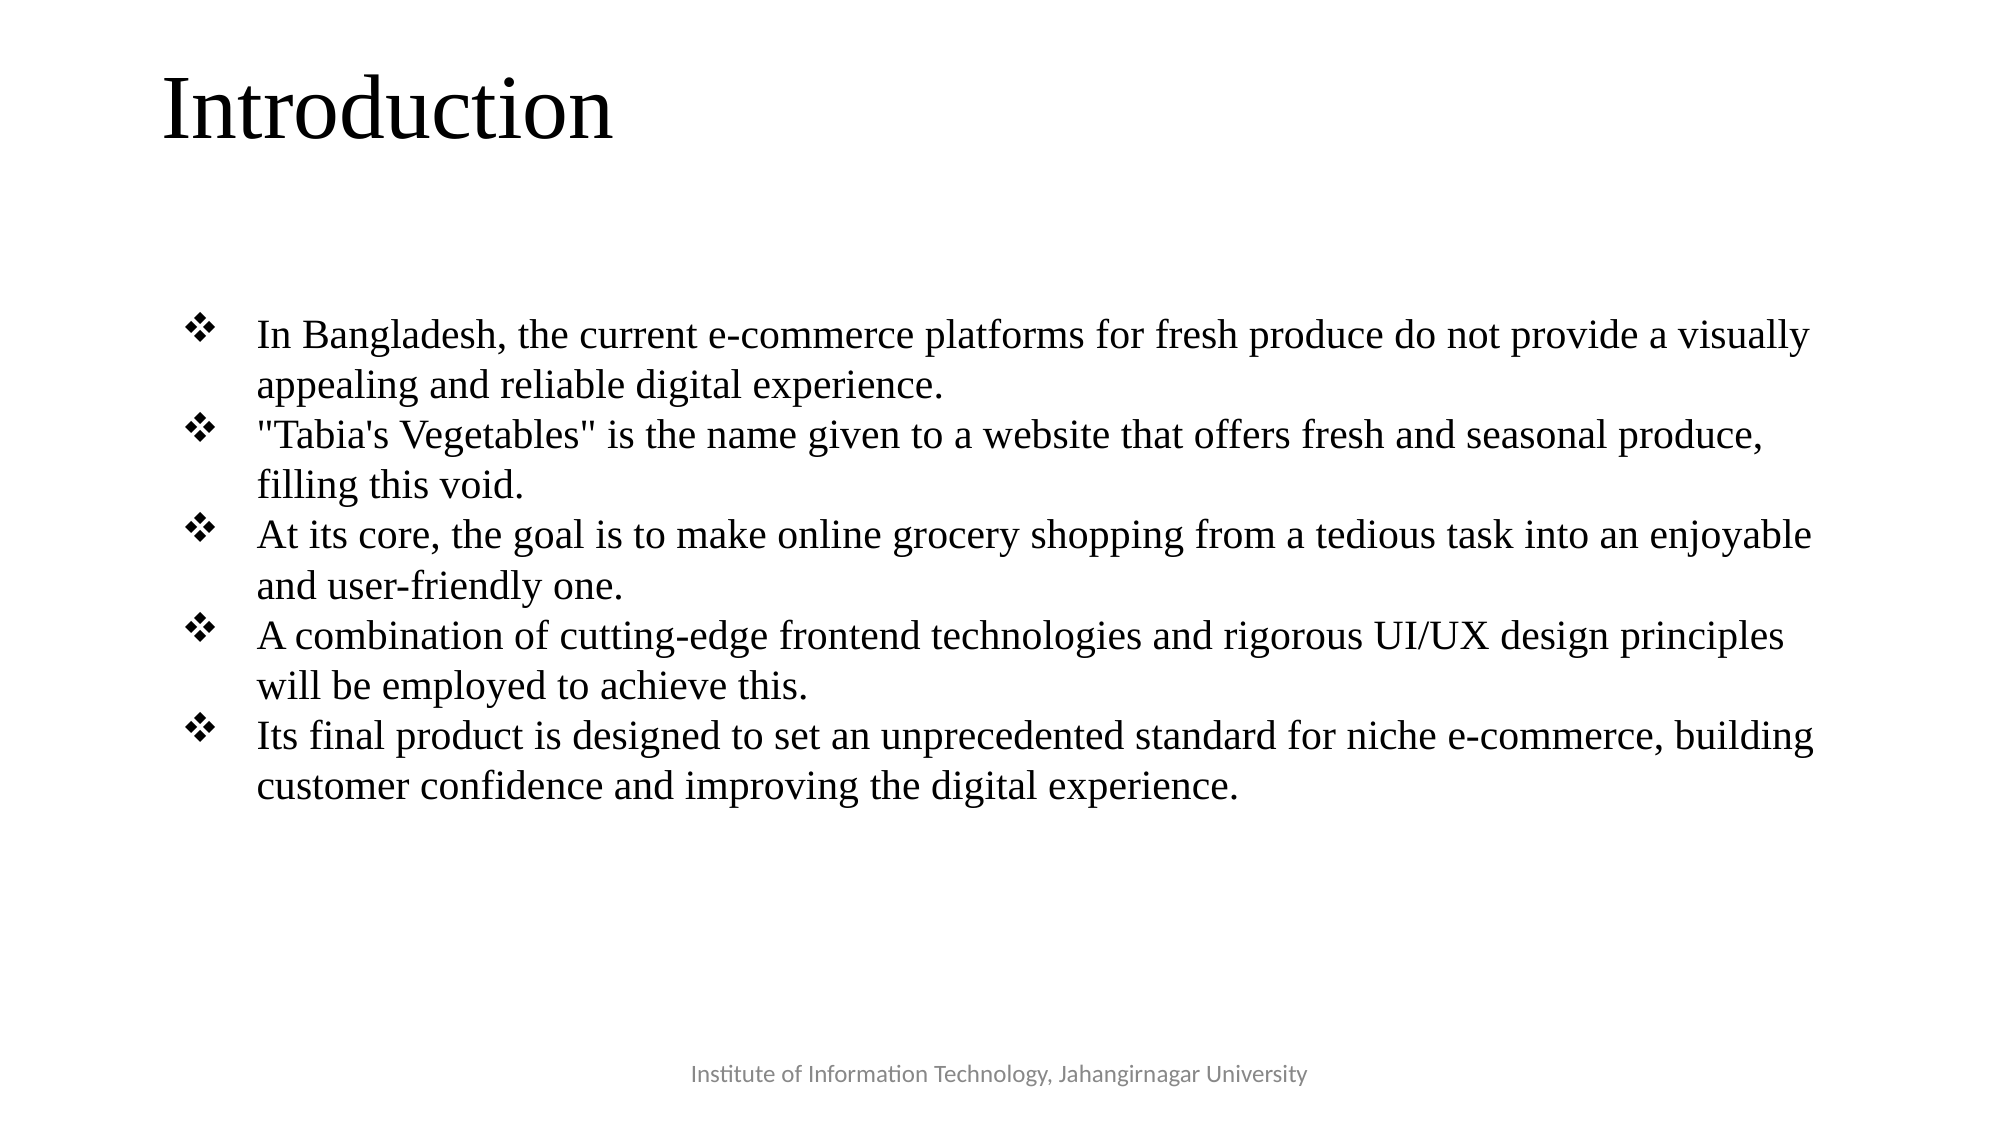

# Introduction
In Bangladesh, the current e-commerce platforms for fresh produce do not provide a visually appealing and reliable digital experience.
"Tabia's Vegetables" is the name given to a website that offers fresh and seasonal produce, filling this void.
At its core, the goal is to make online grocery shopping from a tedious task into an enjoyable and user-friendly one.
A combination of cutting-edge frontend technologies and rigorous UI/UX design principles will be employed to achieve this.
Its final product is designed to set an unprecedented standard for niche e-commerce, building customer confidence and improving the digital experience.
Institute of Information Technology, Jahangirnagar University
3